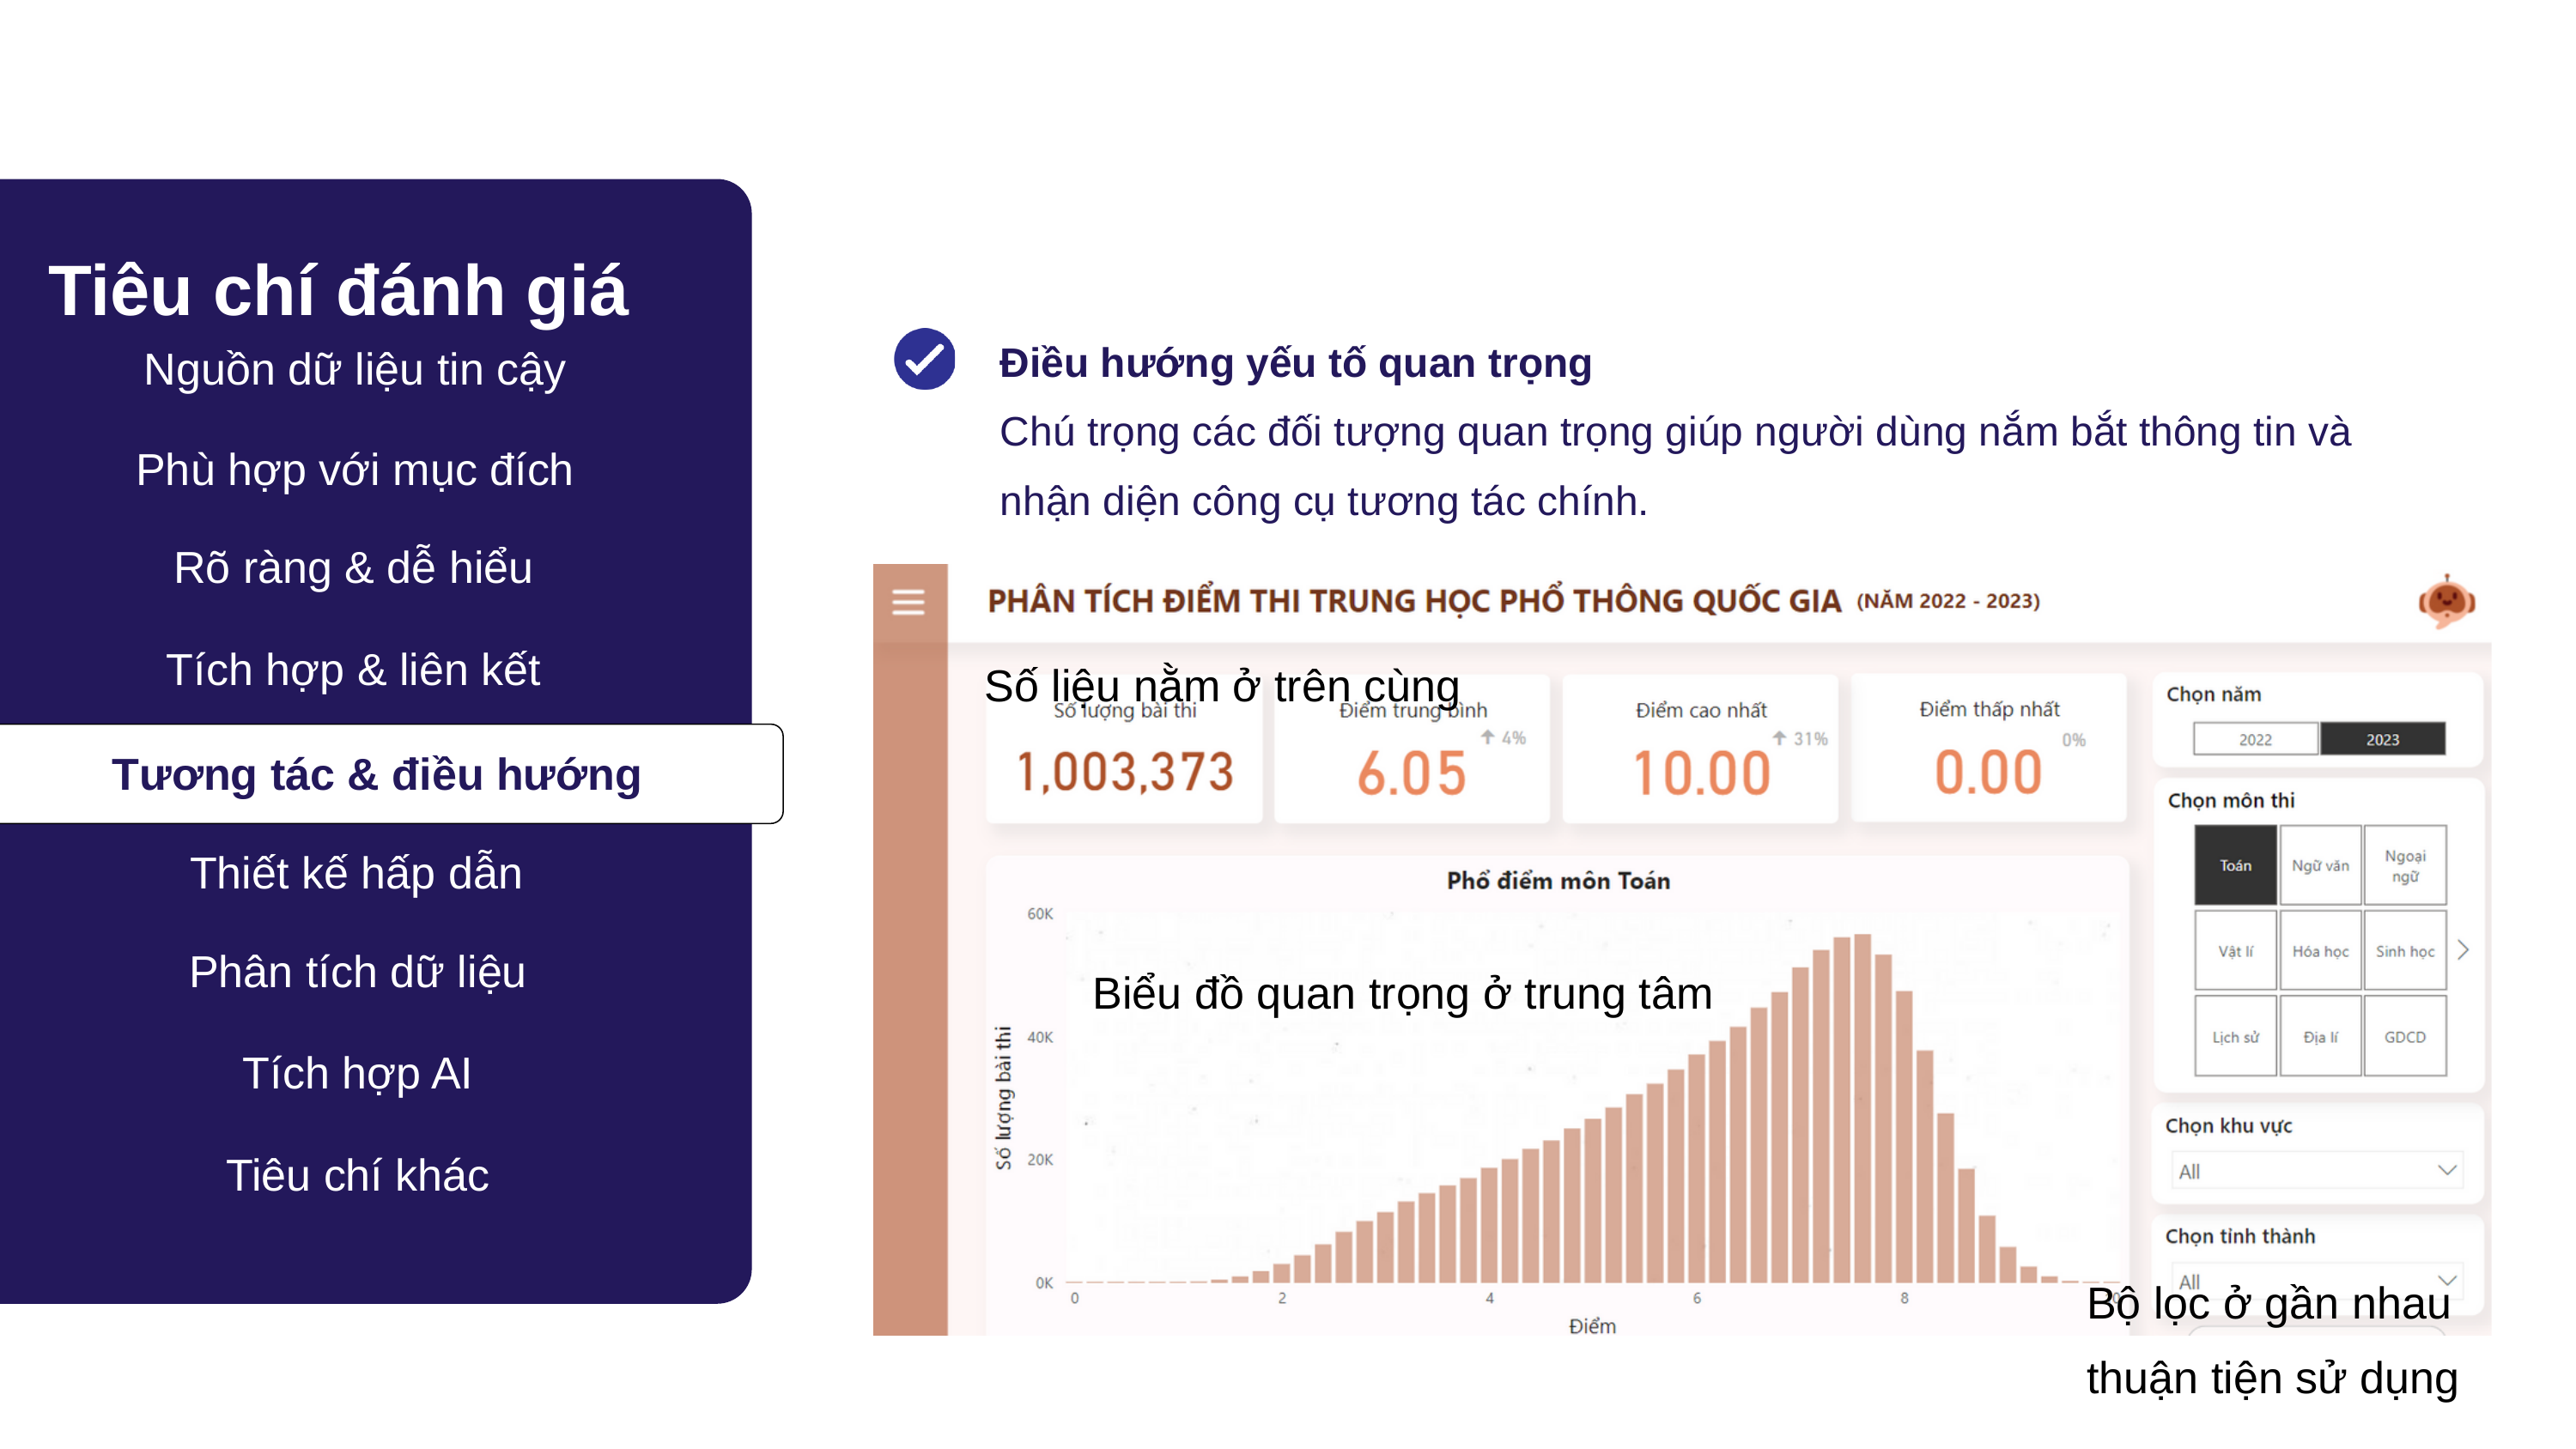

a
Tiêu chí đánh giá

Nguồn dữ liệu tin cậy
Điều hướng yếu tố quan trọng
Chú trọng các đối tượng quan trọng giúp người dùng nắm bắt thông tin và nhận diện công cụ tương tác chính.

Phù hợp với mục đích

Rõ ràng & dễ hiểu

Tích hợp & liên kết
Số liệu nằm ở trên cùng

Tương tác & điều hướng

Tương tác & điều hướng

Thiết kế hấp dẫn

Phân tích dữ liệu
Biểu đồ quan trọng ở trung tâm

Tích hợp AI

Tiêu chí khác
Bộ lọc ở gần nhau
thuận tiện sử dụng